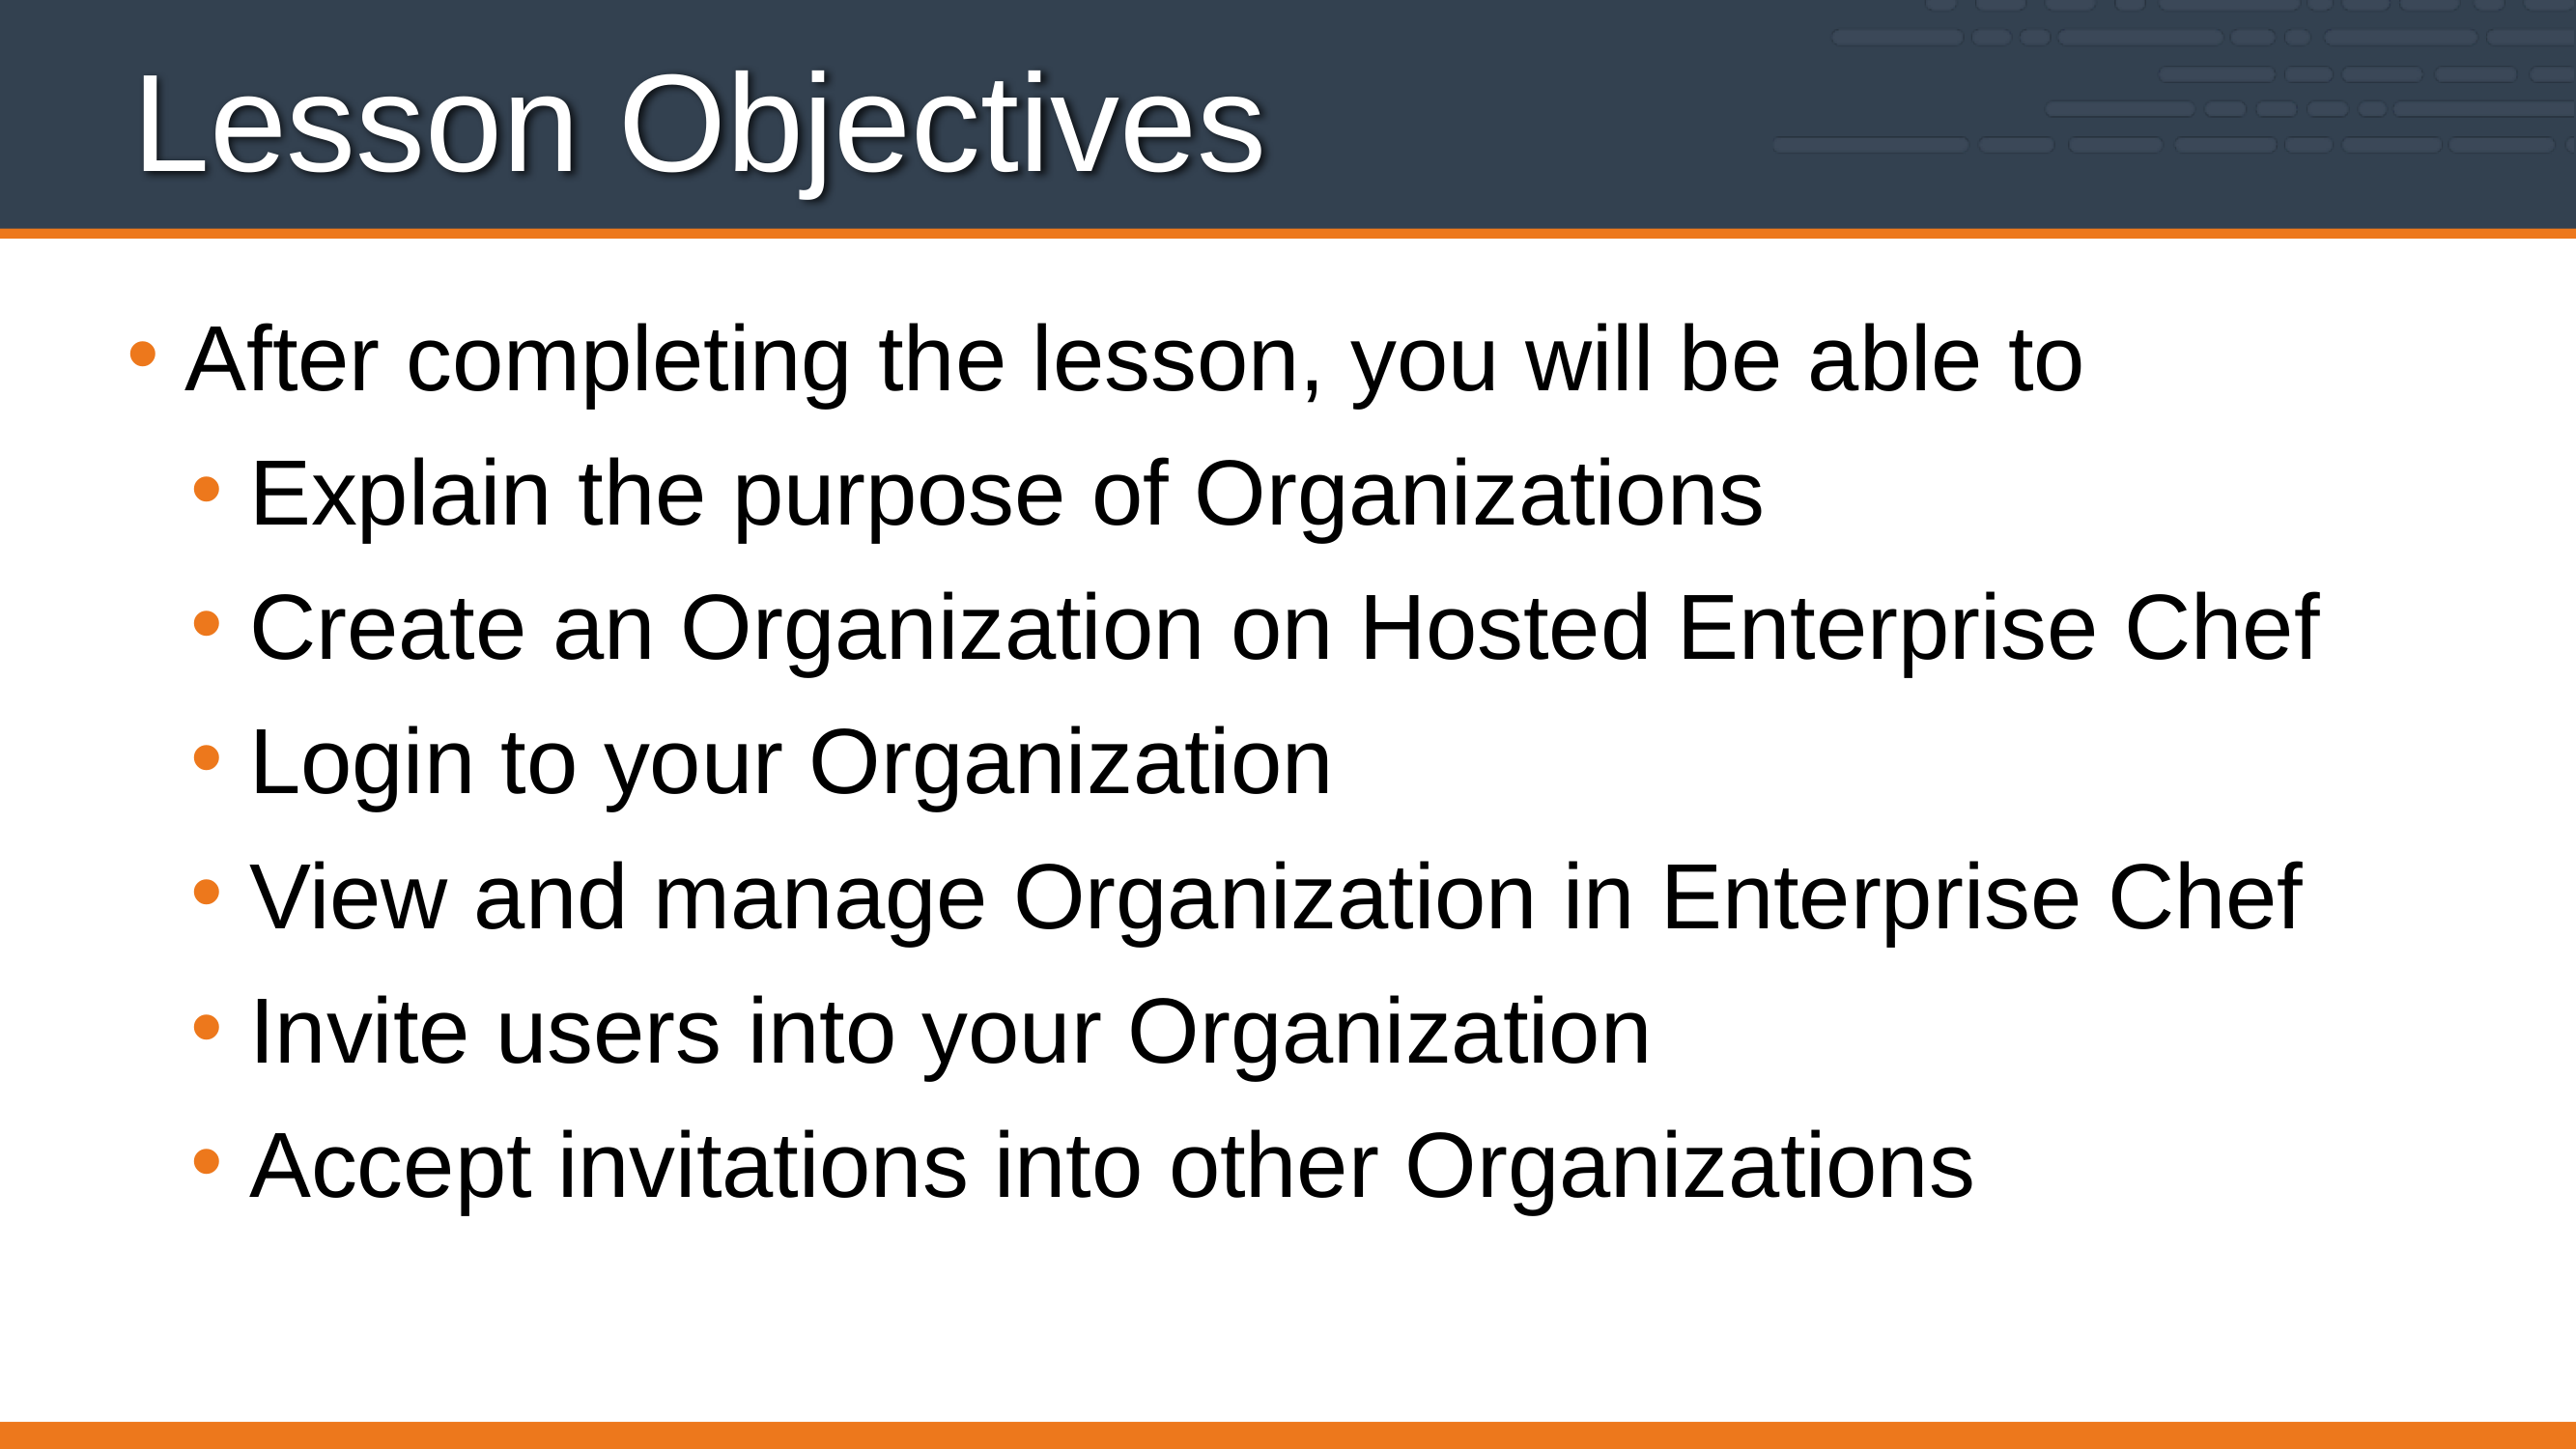

# Lesson Objectives
After completing the lesson, you will be able to
Explain the purpose of Organizations
Create an Organization on Hosted Enterprise Chef
Login to your Organization
View and manage Organization in Enterprise Chef
Invite users into your Organization
Accept invitations into other Organizations